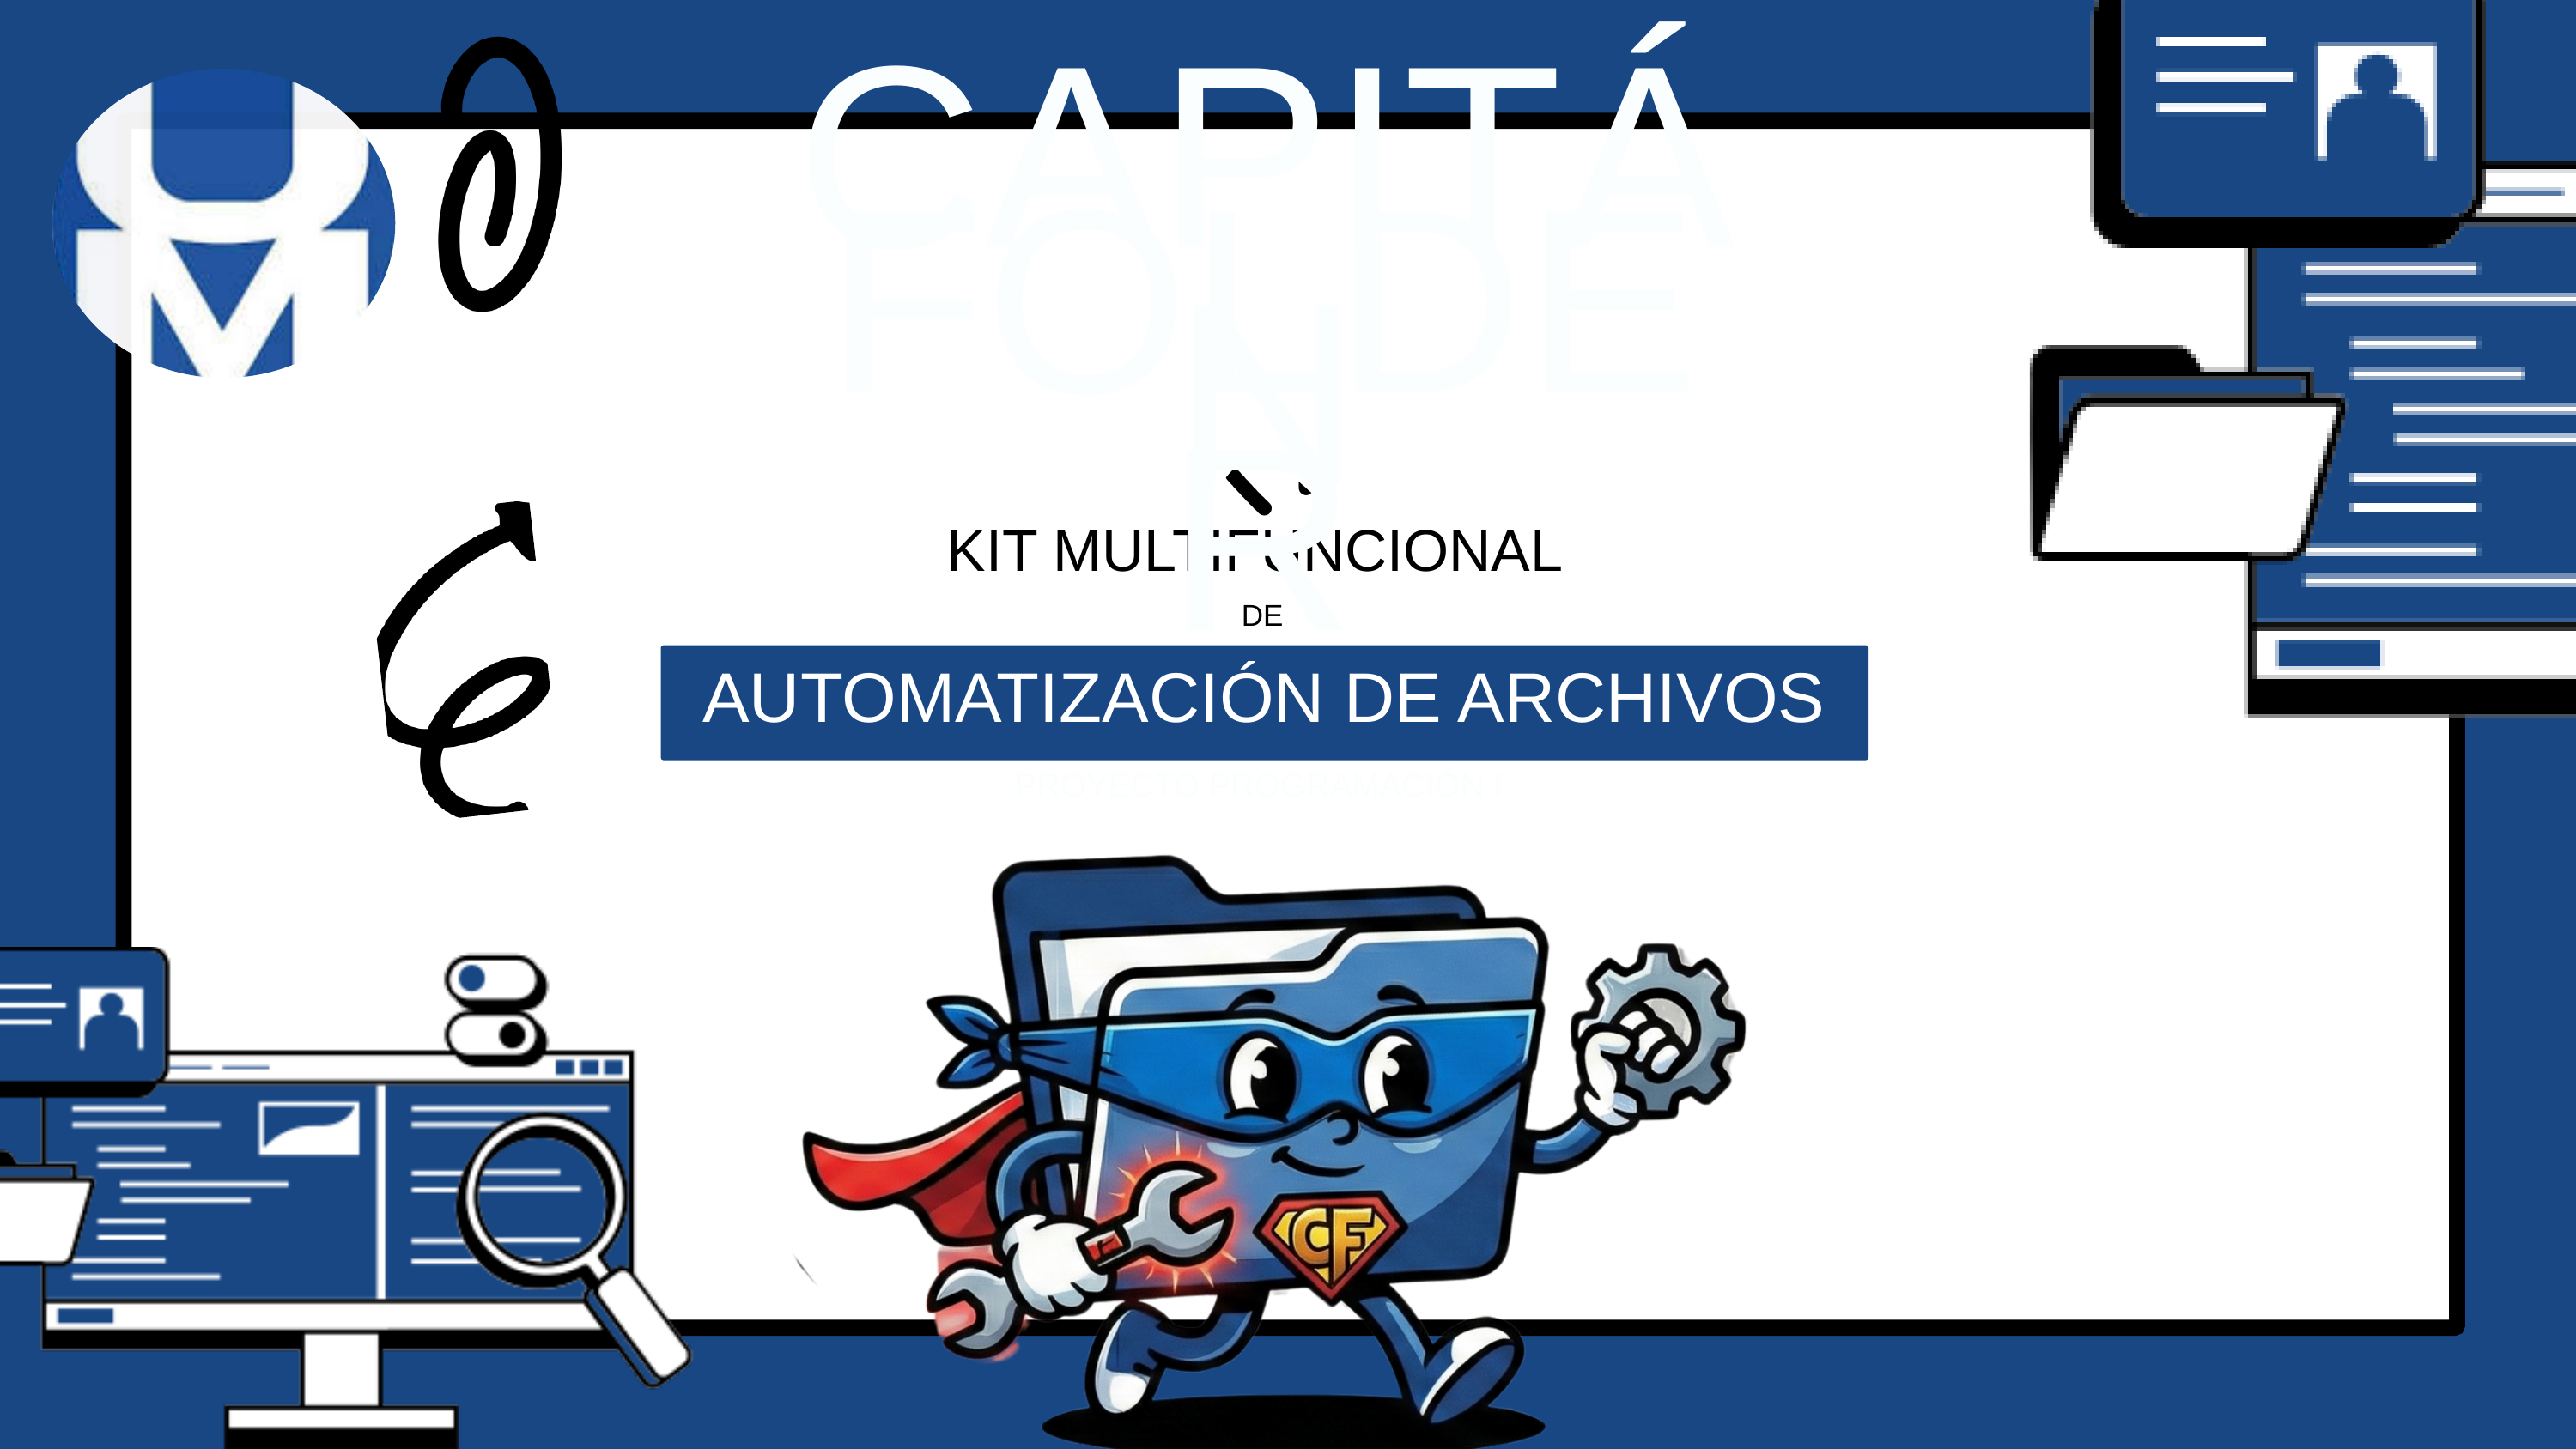

CAPITÁN

FOLDER

KIT MULTIFUNCIONAL
DE

AUTOMATIZACIÓN DE ARCHIVOS
PROYECTO PROGRAMACIÓN I